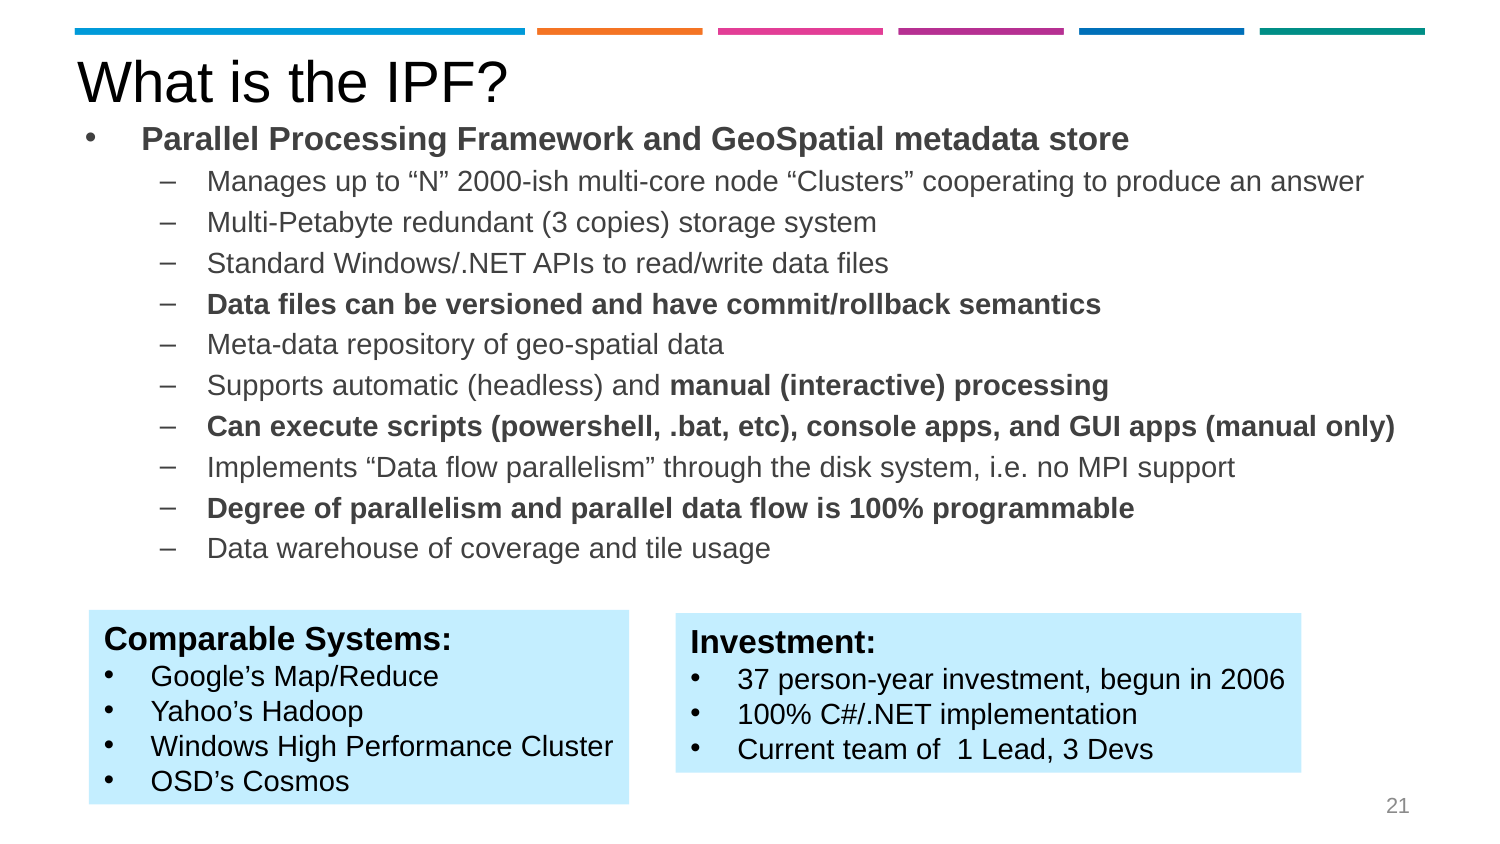

# What is the IPF?
Parallel Processing Framework and GeoSpatial metadata store
Manages up to “N” 2000-ish multi-core node “Clusters” cooperating to produce an answer
Multi-Petabyte redundant (3 copies) storage system
Standard Windows/.NET APIs to read/write data files
Data files can be versioned and have commit/rollback semantics
Meta-data repository of geo-spatial data
Supports automatic (headless) and manual (interactive) processing
Can execute scripts (powershell, .bat, etc), console apps, and GUI apps (manual only)
Implements “Data flow parallelism” through the disk system, i.e. no MPI support
Degree of parallelism and parallel data flow is 100% programmable
Data warehouse of coverage and tile usage
Comparable Systems:
Google’s Map/Reduce
Yahoo’s Hadoop
Windows High Performance Cluster
OSD’s Cosmos
Investment:
37 person-year investment, begun in 2006
100% C#/.NET implementation
Current team of  1 Lead, 3 Devs
21